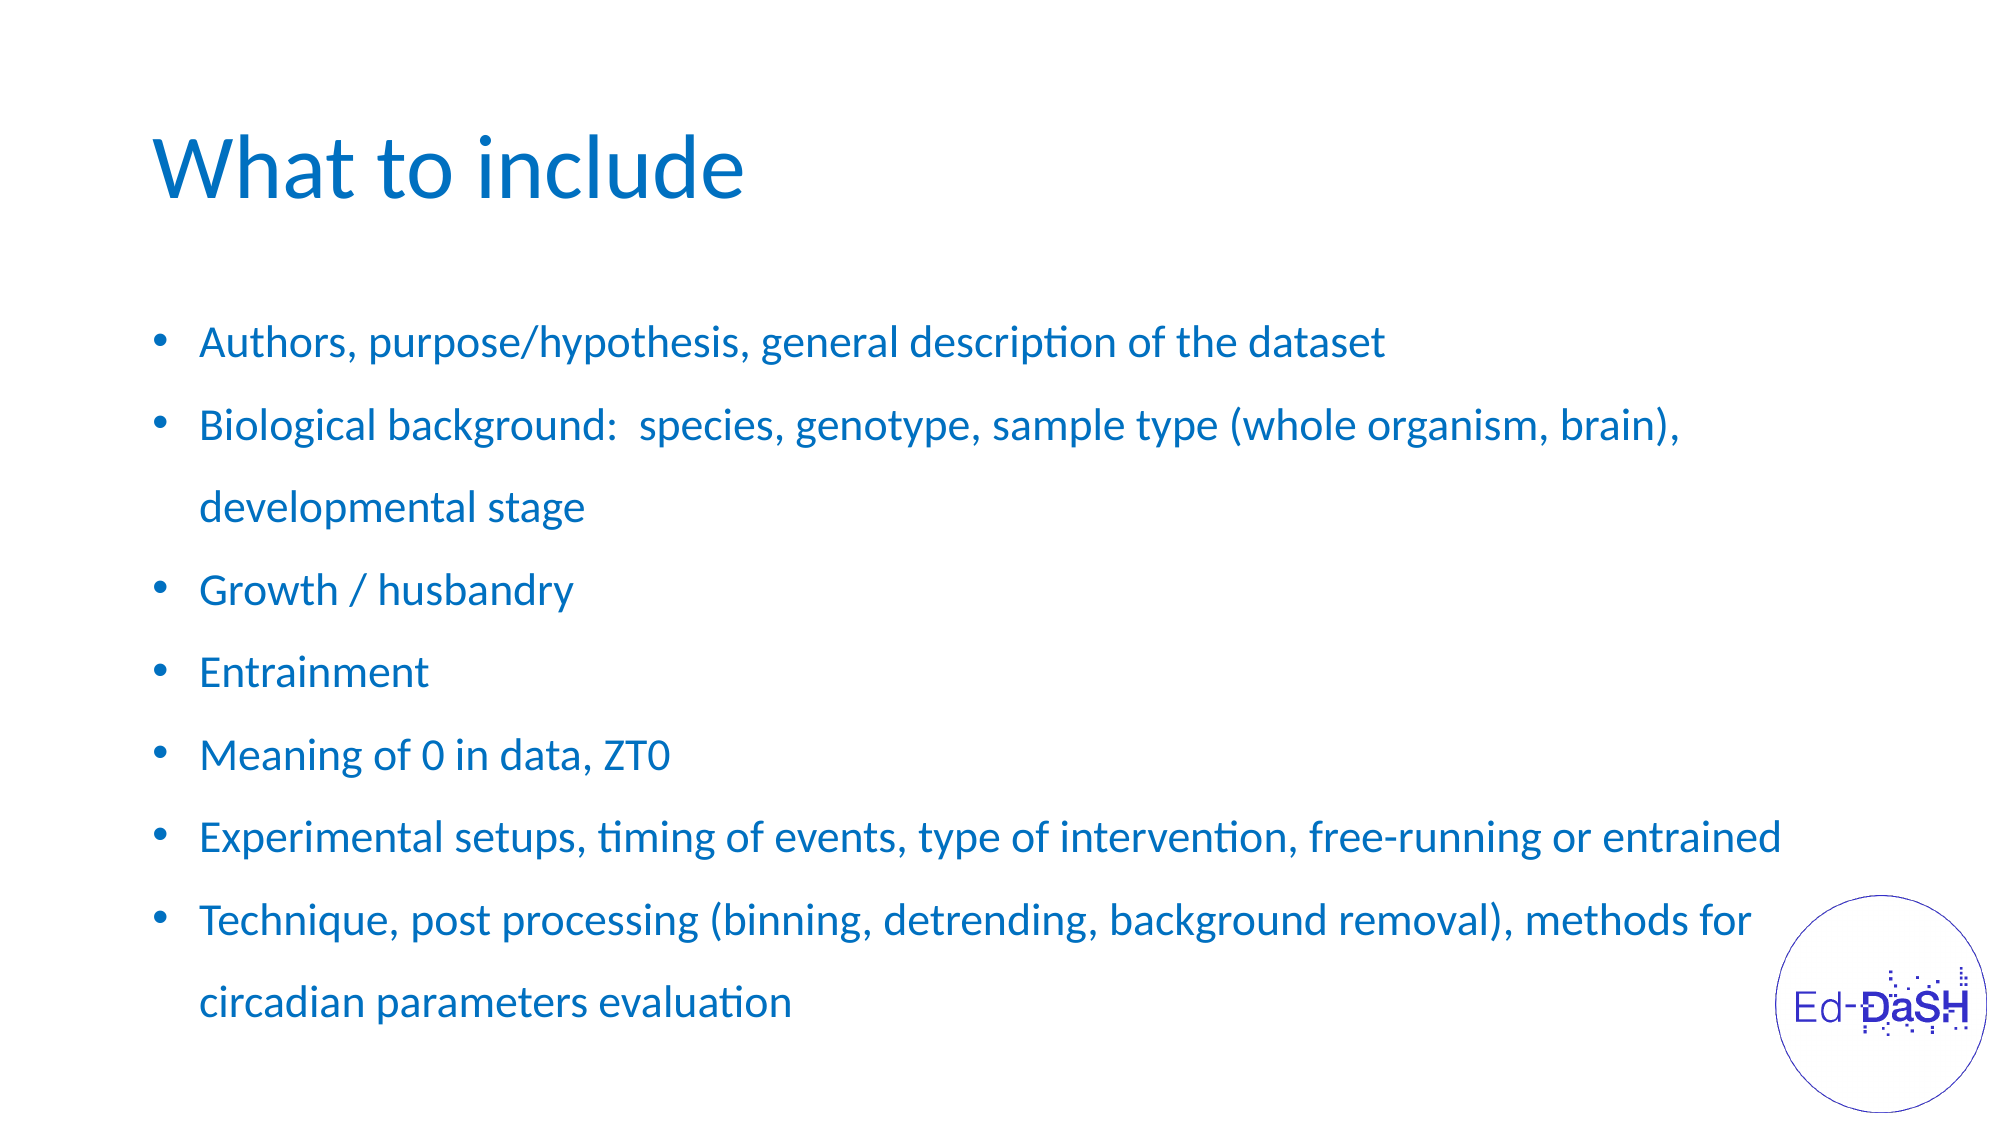

# What to include
Authors, purpose/hypothesis, general description of the dataset
Biological background:  species, genotype, sample type (whole organism, brain), developmental stage
Growth / husbandry
Entrainment
Meaning of 0 in data, ZT0
Experimental setups, timing of events, type of intervention, free-running or entrained
Technique, post processing (binning, detrending, background removal), methods for circadian parameters evaluation